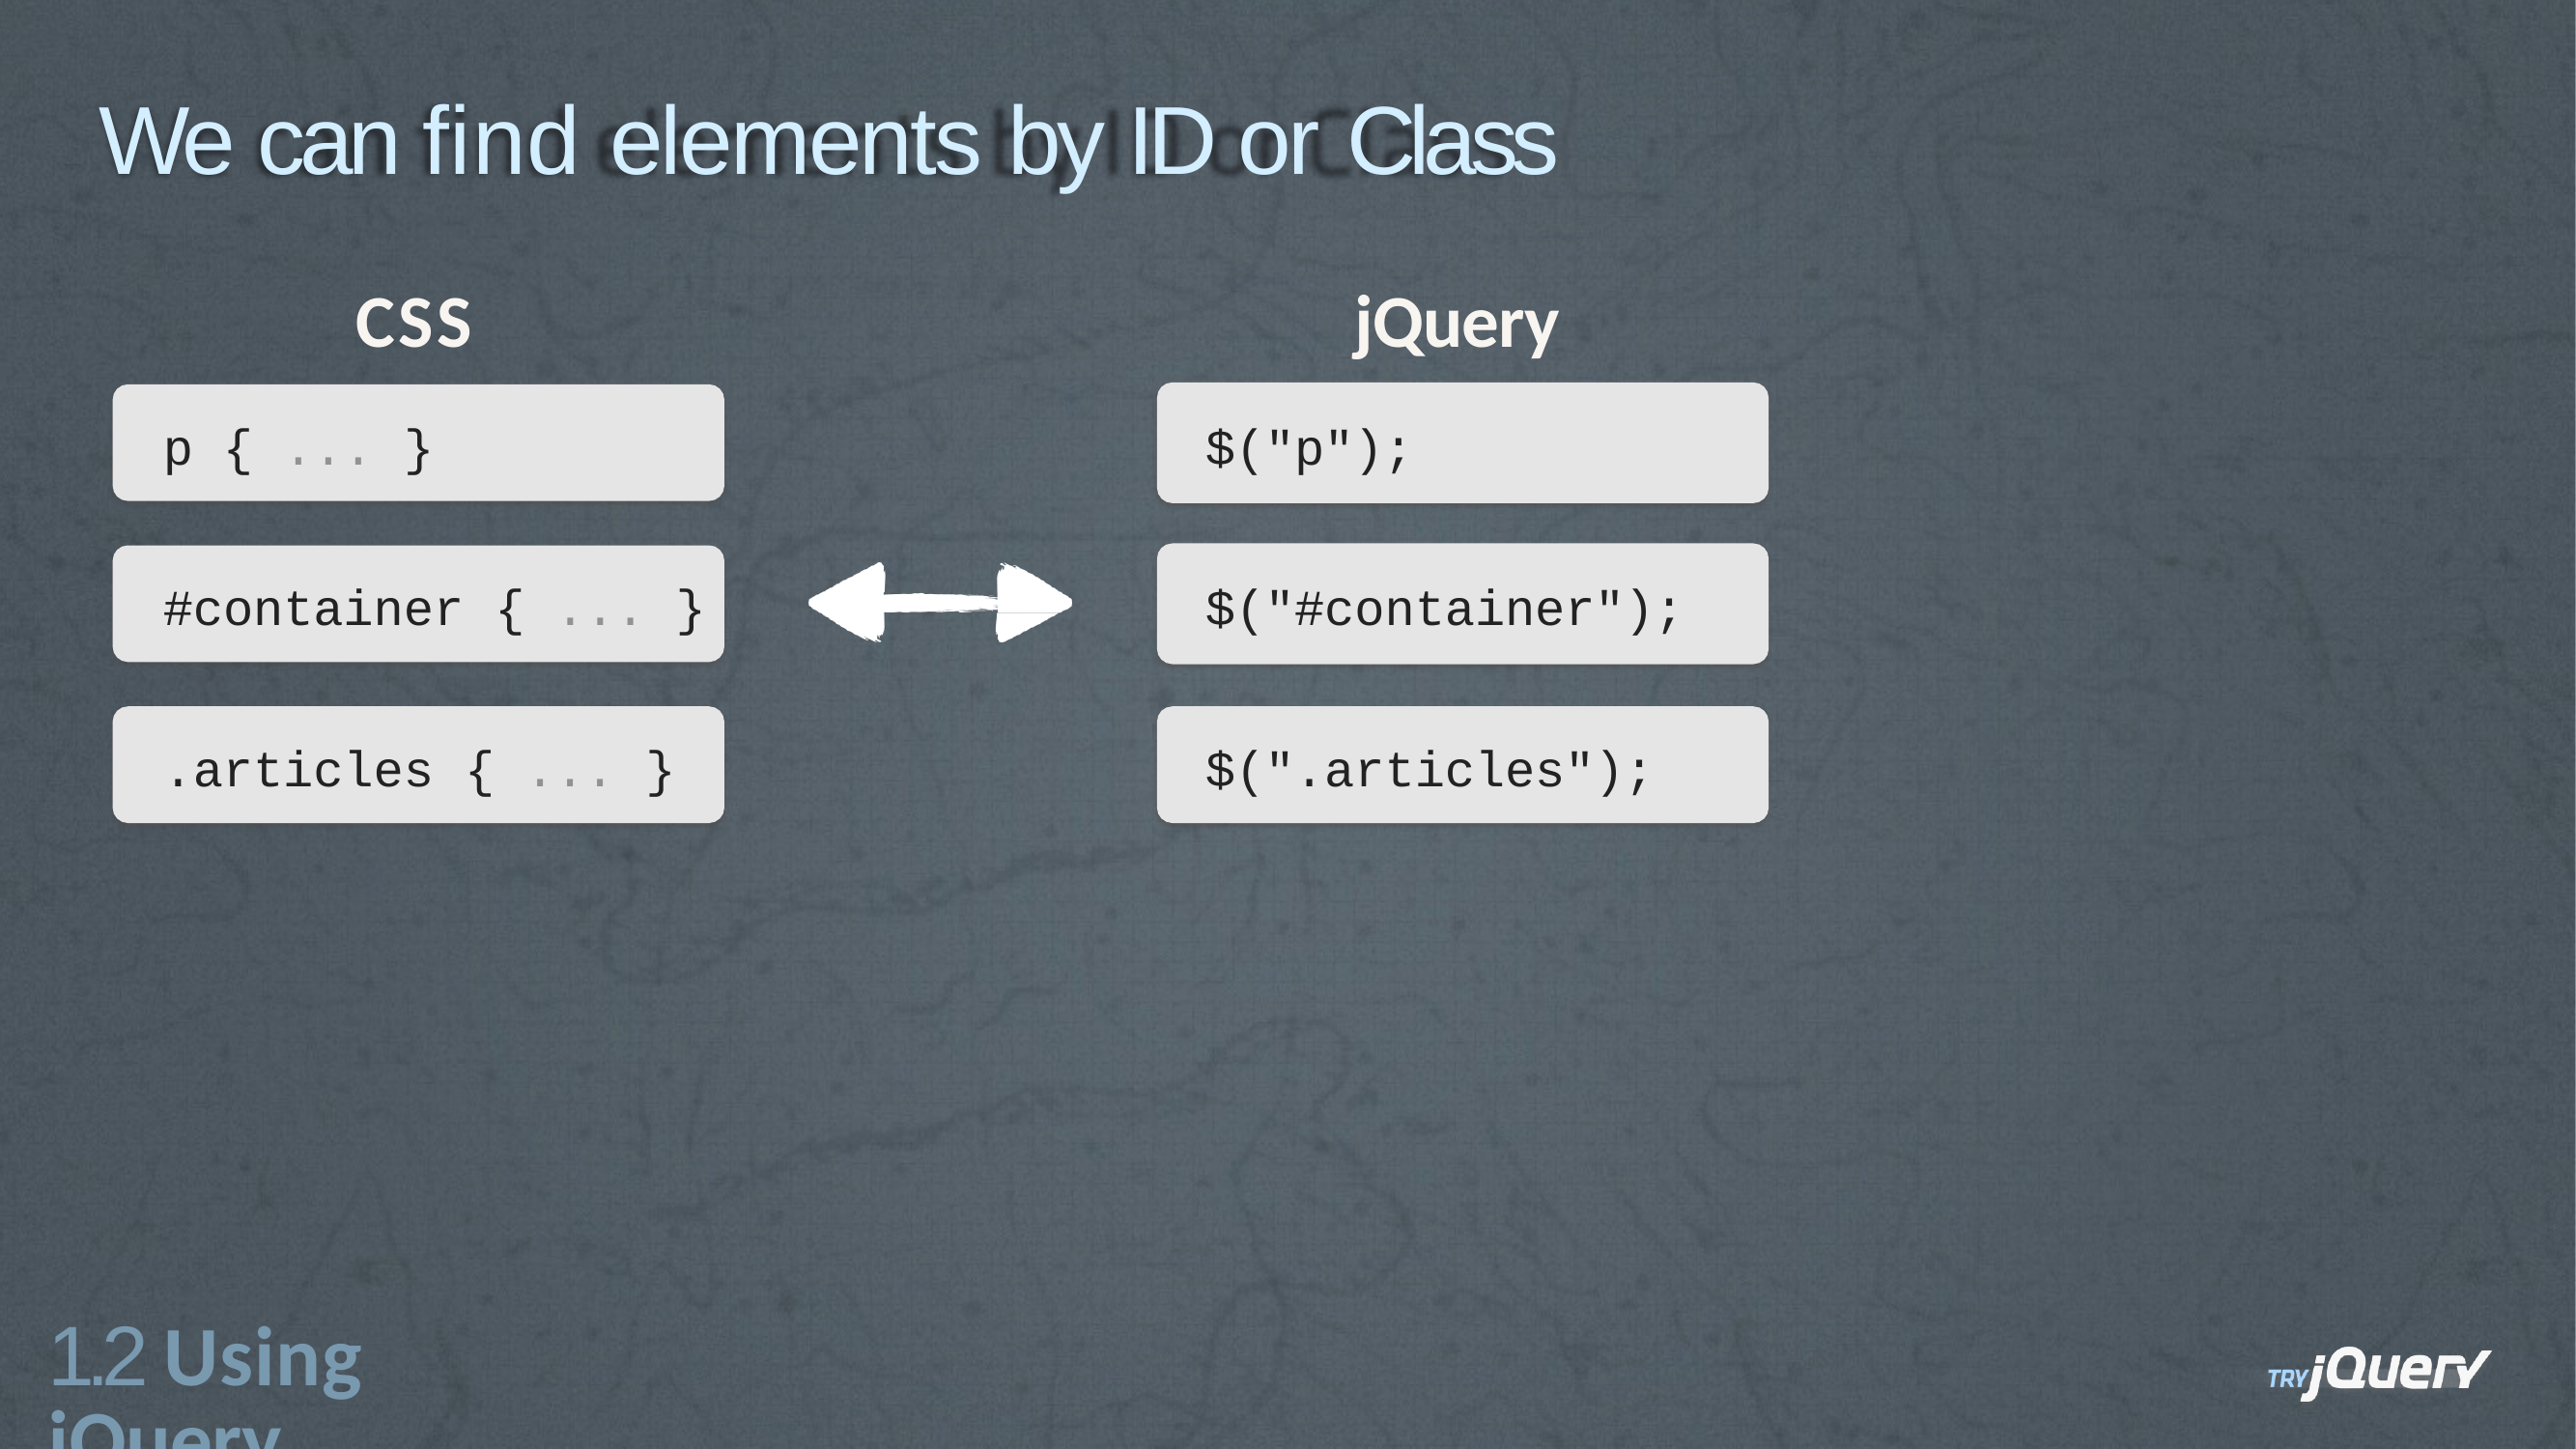

# We can find elements by ID or Class

CSS
jQuery
$("p");

p { ... }

#container
{ ... }
$("#container");

.articles
{ ... }
$(".articles");
1.2 Using jQuery